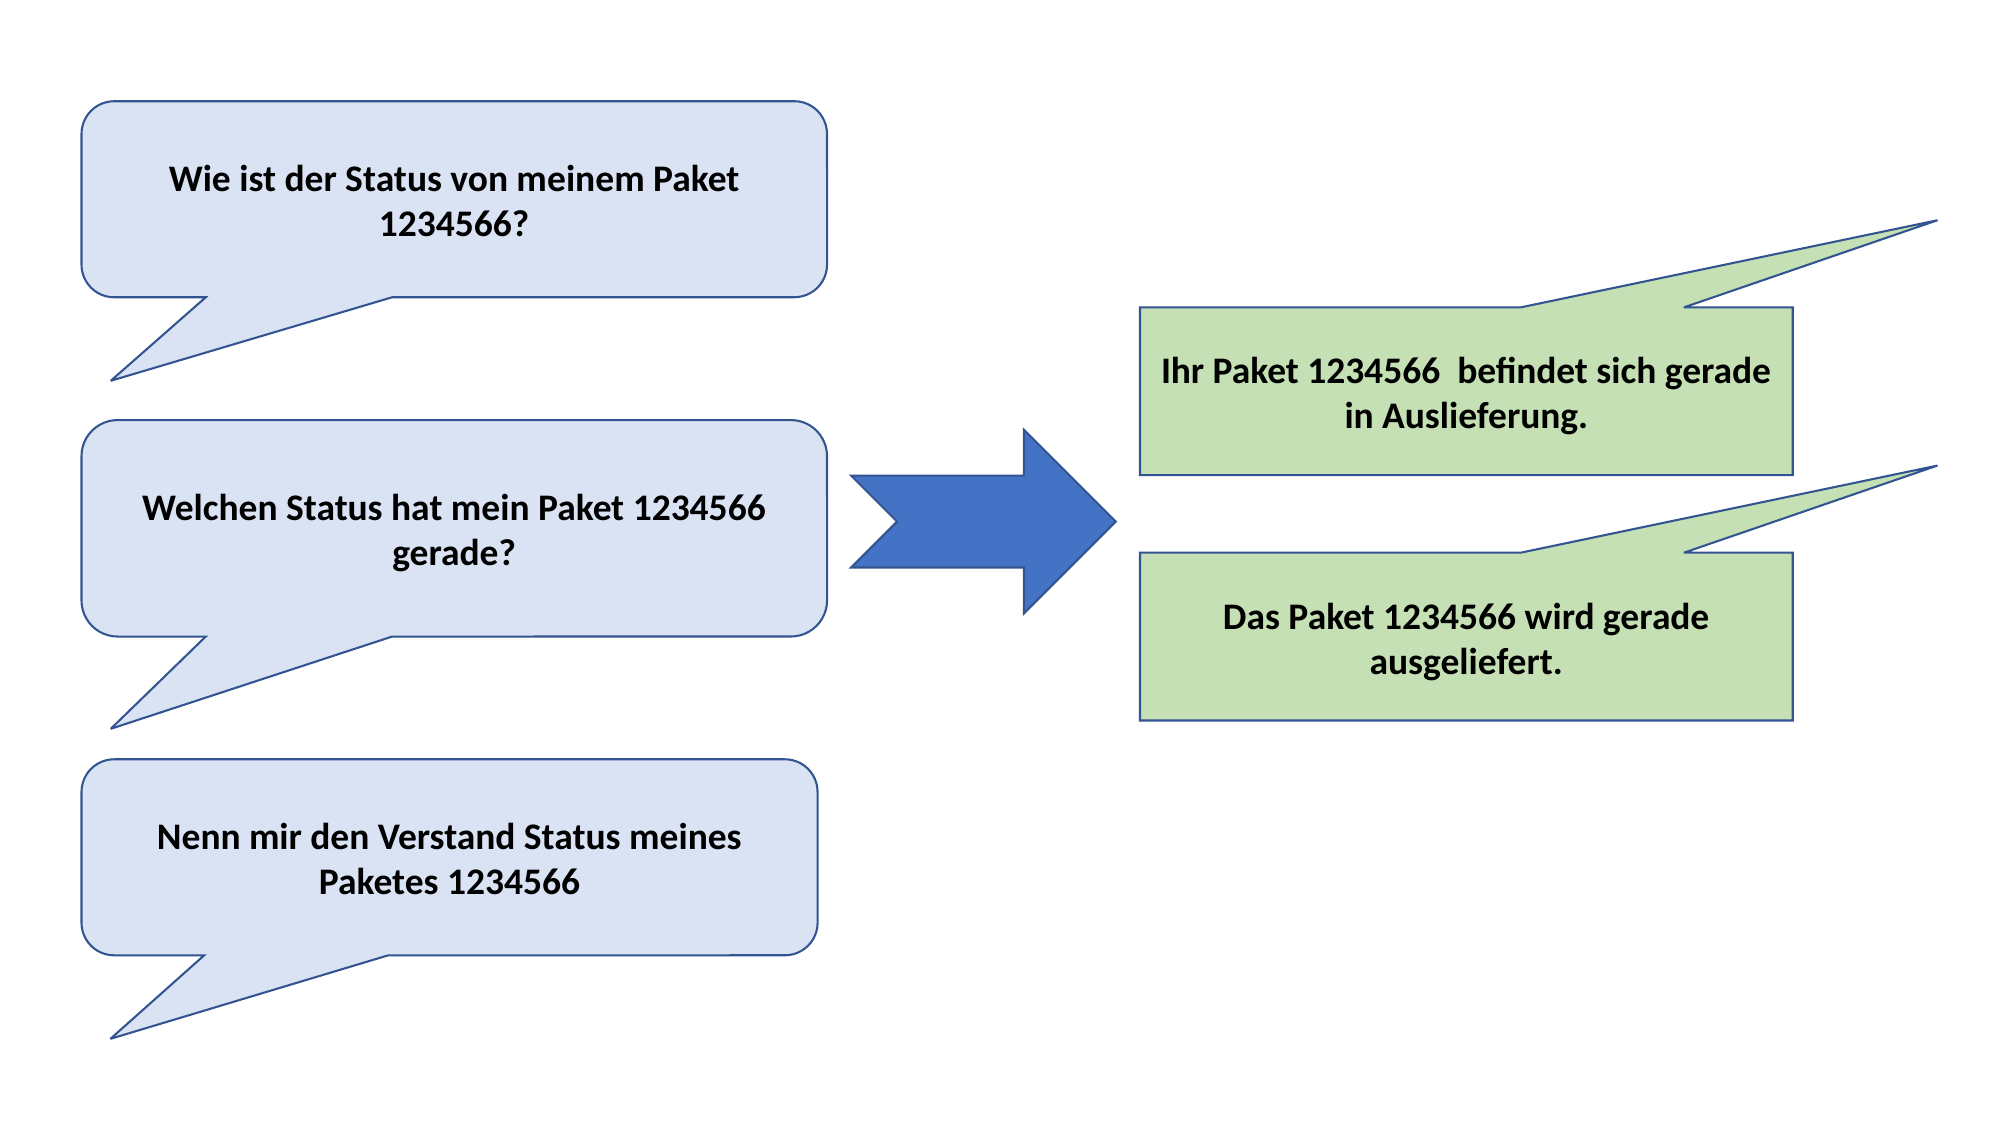

Wie ist der Status von meinem Paket 1234566?
Ihr Paket 1234566  befindet sich gerade in Auslieferung.
Welchen Status hat mein Paket 1234566 gerade?

Das Paket 1234566 wird gerade ausgeliefert.
Nenn mir den Verstand Status meines Paketes 1234566